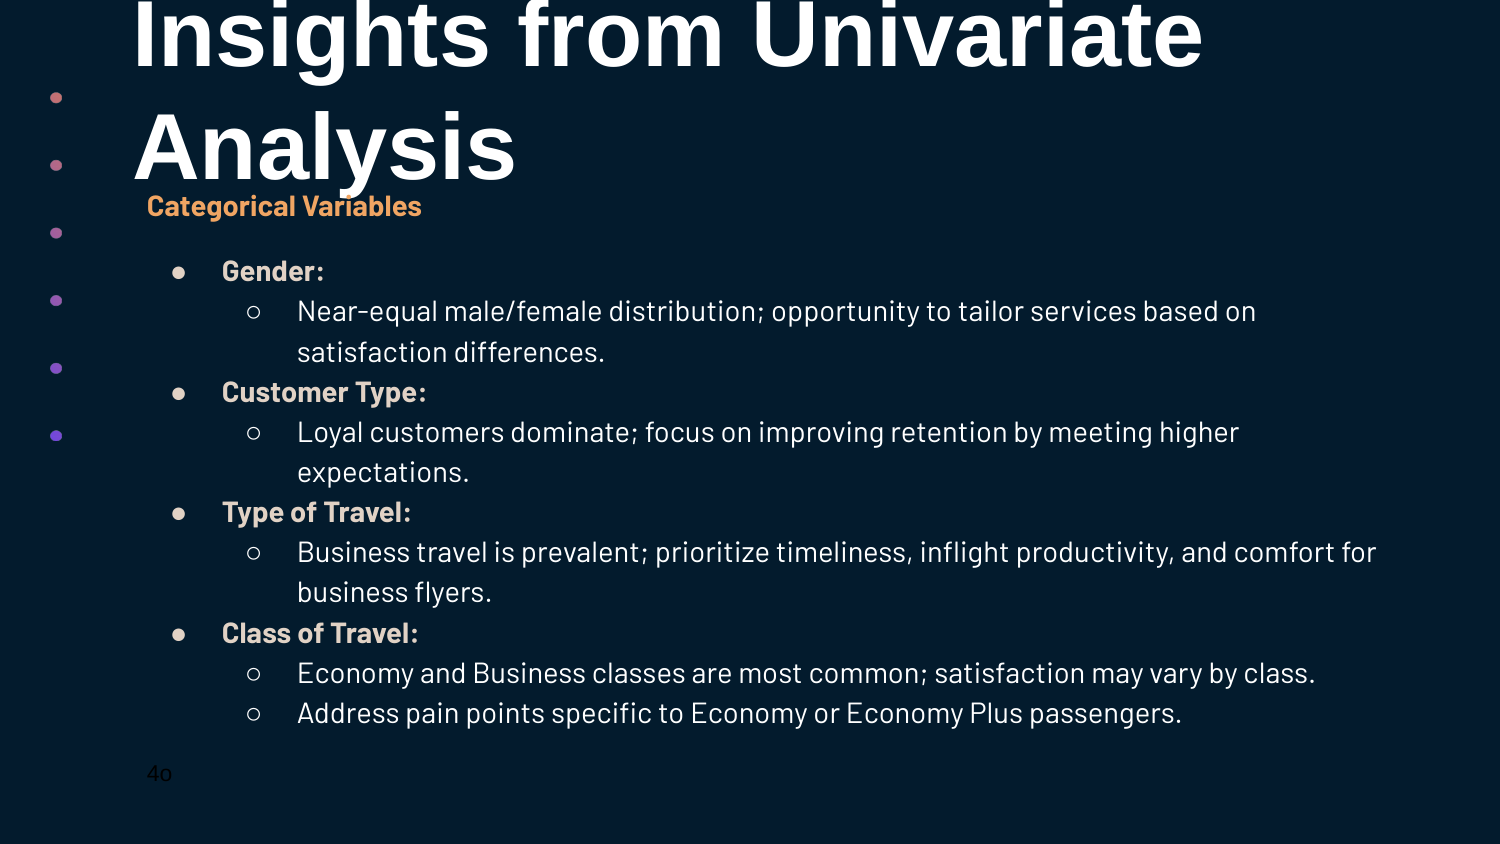

Insights from Univariate Analysis
Categorical Variables
Gender:
Near-equal male/female distribution; opportunity to tailor services based on satisfaction differences.
Customer Type:
Loyal customers dominate; focus on improving retention by meeting higher expectations.
Type of Travel:
Business travel is prevalent; prioritize timeliness, inflight productivity, and comfort for business flyers.
Class of Travel:
Economy and Business classes are most common; satisfaction may vary by class.
Address pain points specific to Economy or Economy Plus passengers.
4o